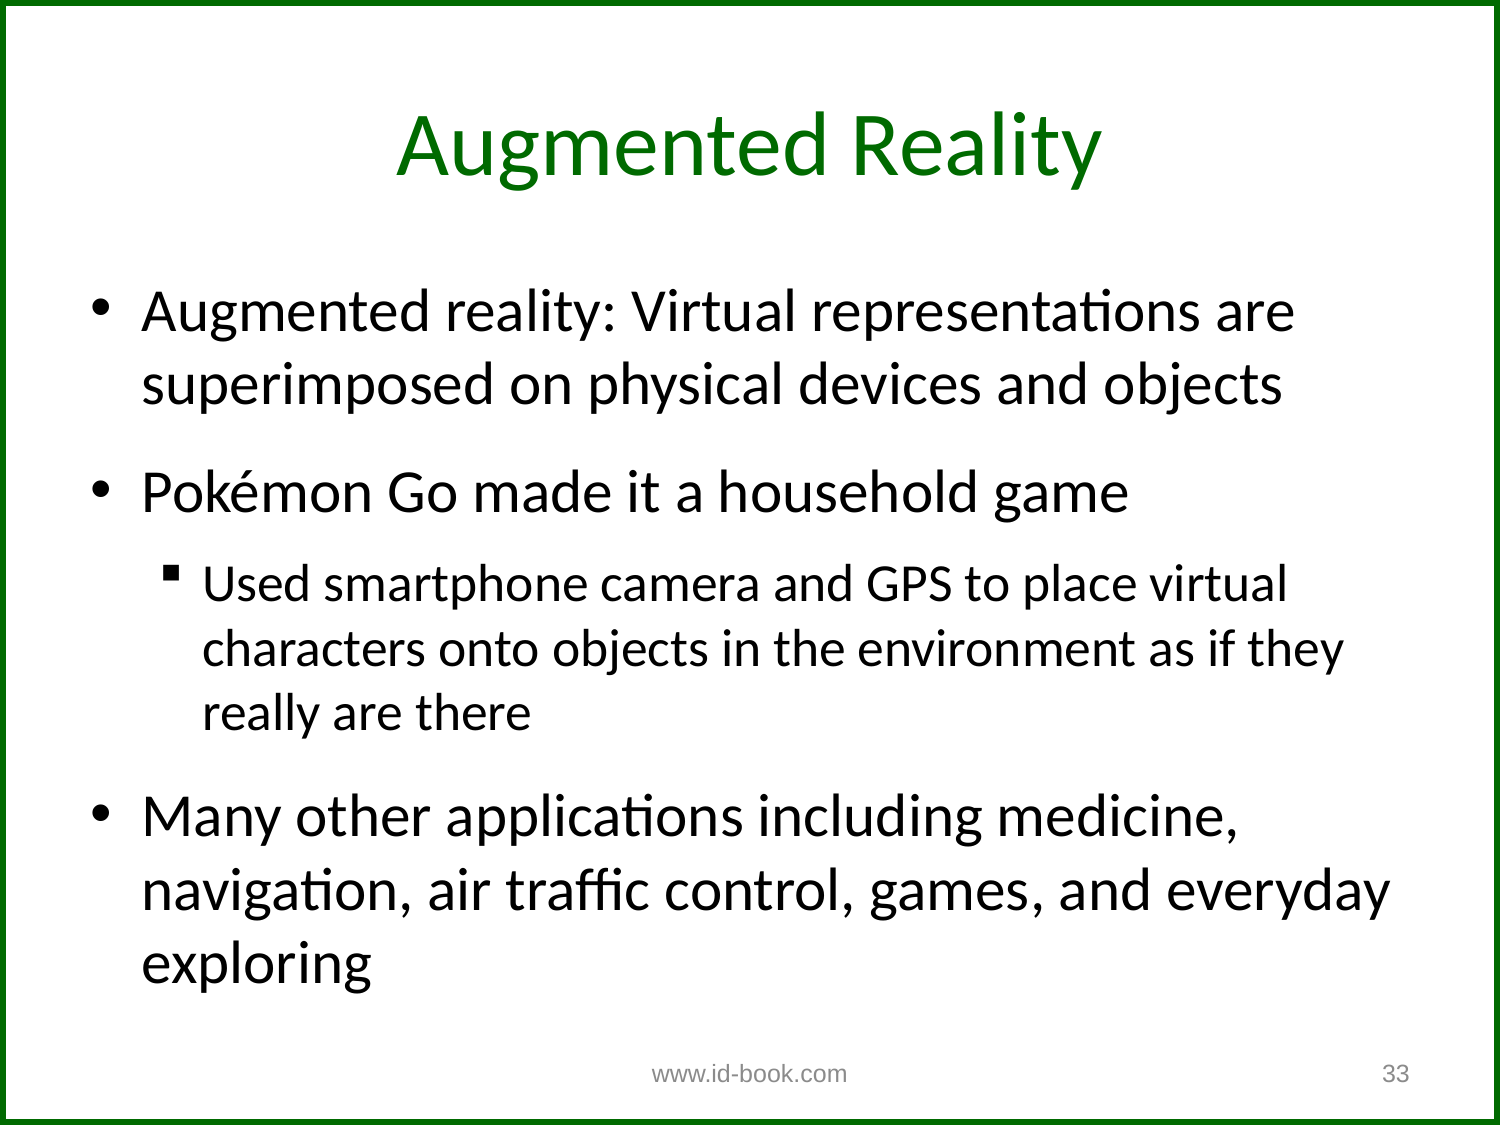

Augmented Reality
Augmented reality: Virtual representations are superimposed on physical devices and objects
Pokémon Go made it a household game
Used smartphone camera and GPS to place virtual characters onto objects in the environment as if they really are there
Many other applications including medicine, navigation, air traffic control, games, and everyday exploring
www.id-book.com
33